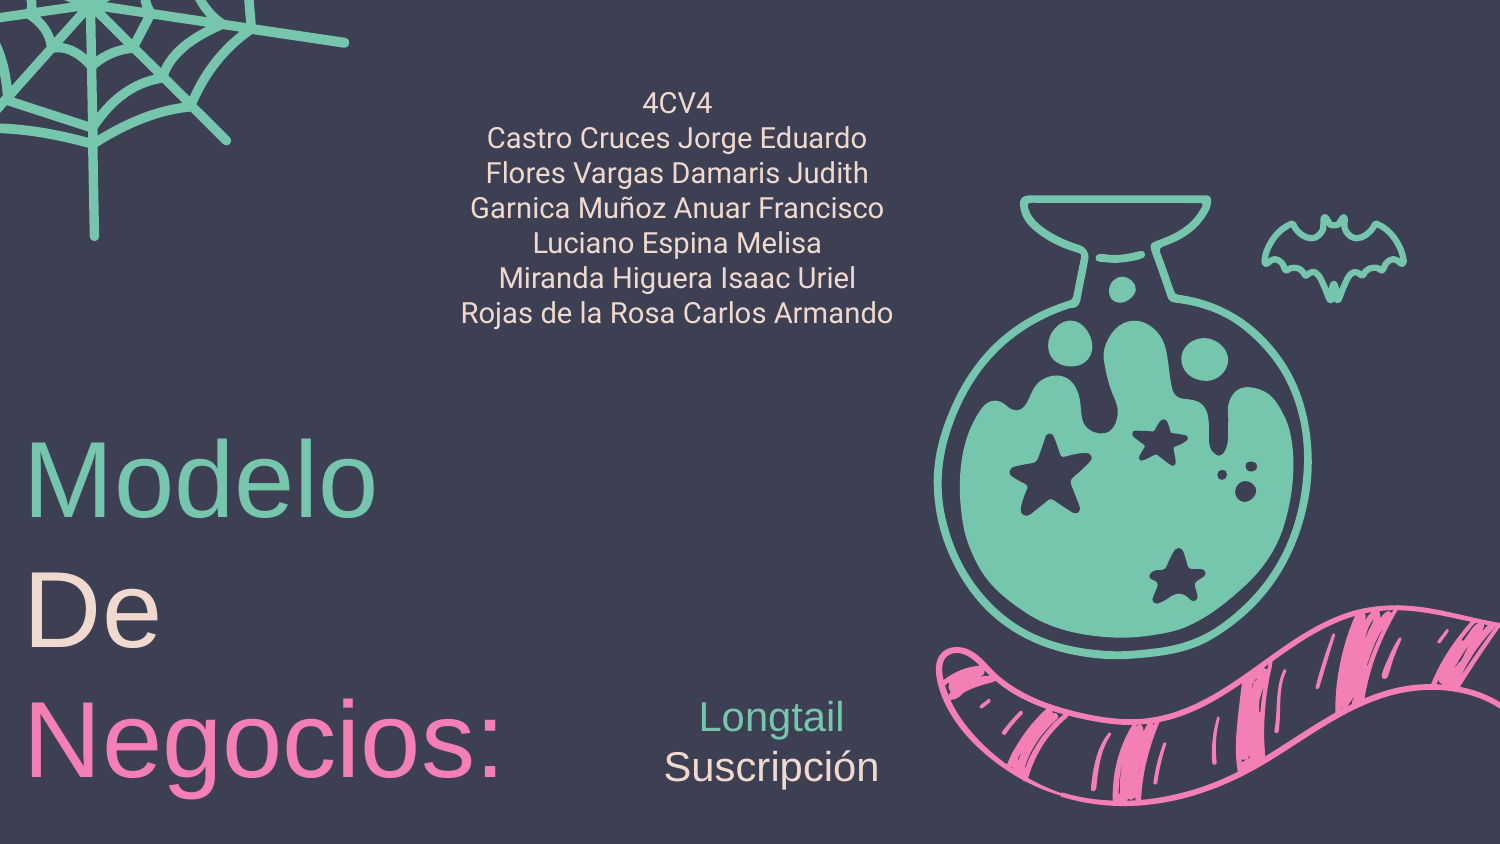

4CV4
Castro Cruces Jorge Eduardo
Flores Vargas Damaris Judith
Garnica Muñoz Anuar Francisco
Luciano Espina Melisa
Miranda Higuera Isaac Uriel
Rojas de la Rosa Carlos Armando

# Modelo
De
Negocios:

Longtail
Suscripción